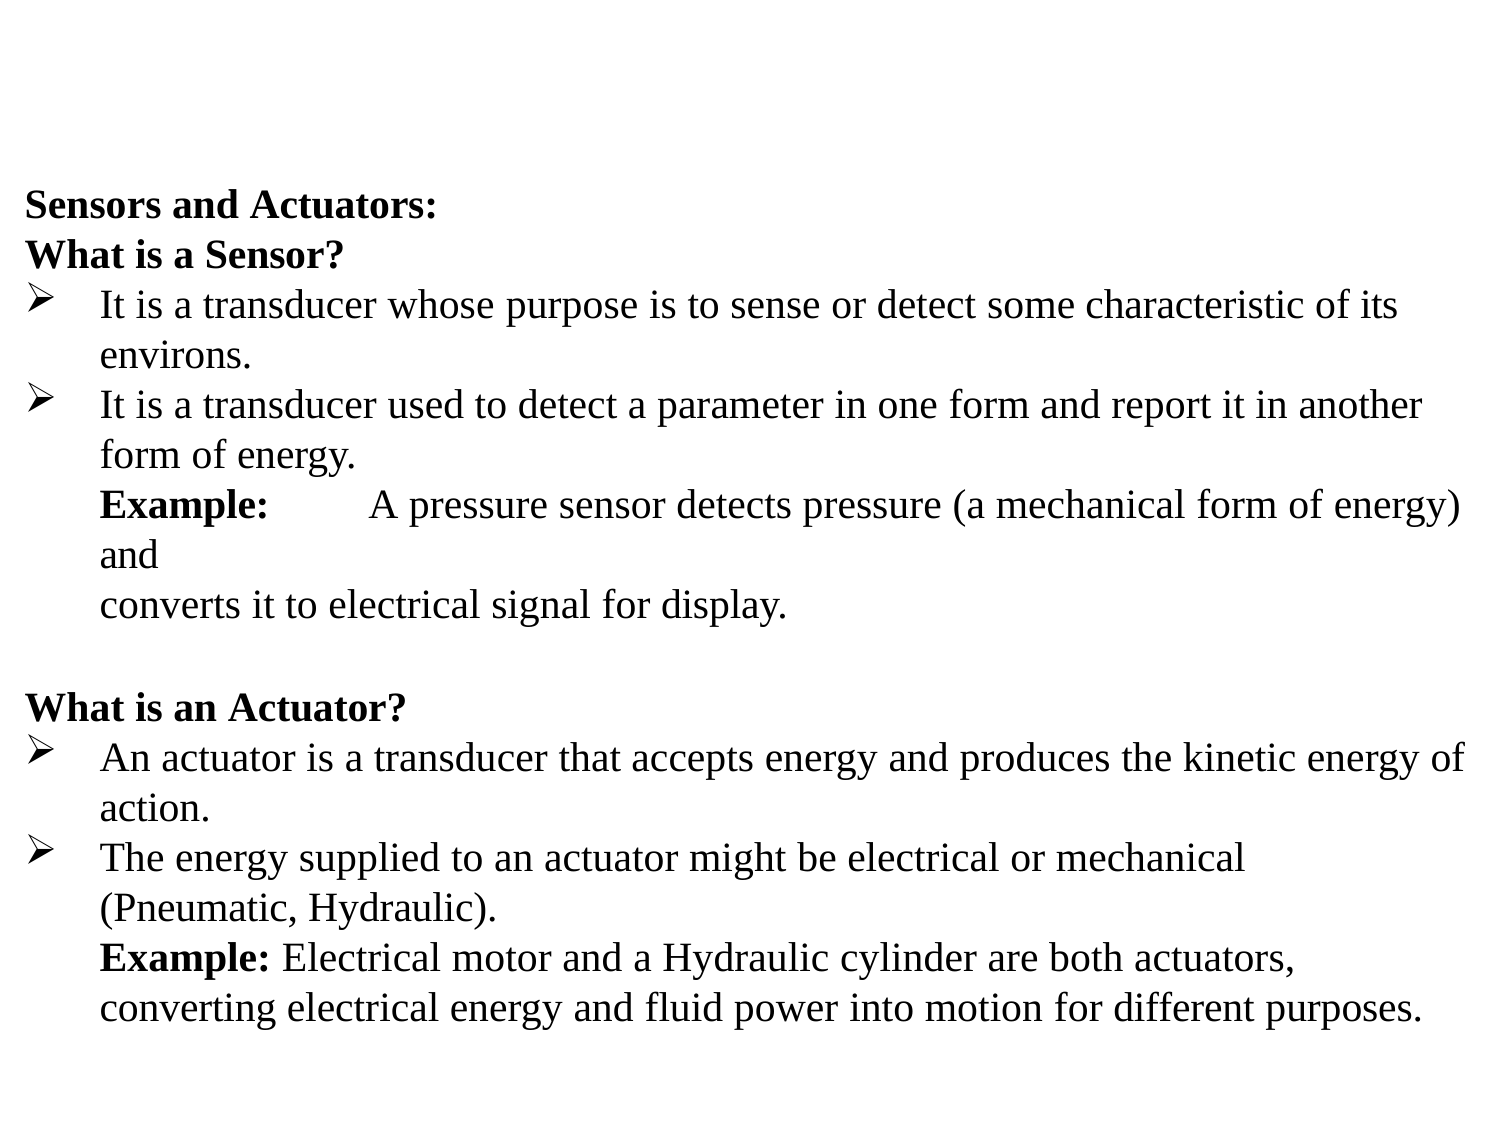

Sensors and Actuators:
What is a Sensor?
It is a transducer whose purpose is to sense or detect some characteristic of its
environs.
It is a transducer used to detect a parameter in one form and report it in another
form of energy.
Example:	A pressure sensor detects pressure (a mechanical form of energy) and
converts it to electrical signal for display.

What is an Actuator?
An actuator is a transducer that accepts energy and produces the kinetic energy of
action.
The energy supplied to an actuator might be electrical or mechanical (Pneumatic, Hydraulic).
Example: Electrical motor and a Hydraulic cylinder are both actuators, converting electrical energy and fluid power into motion for different purposes.